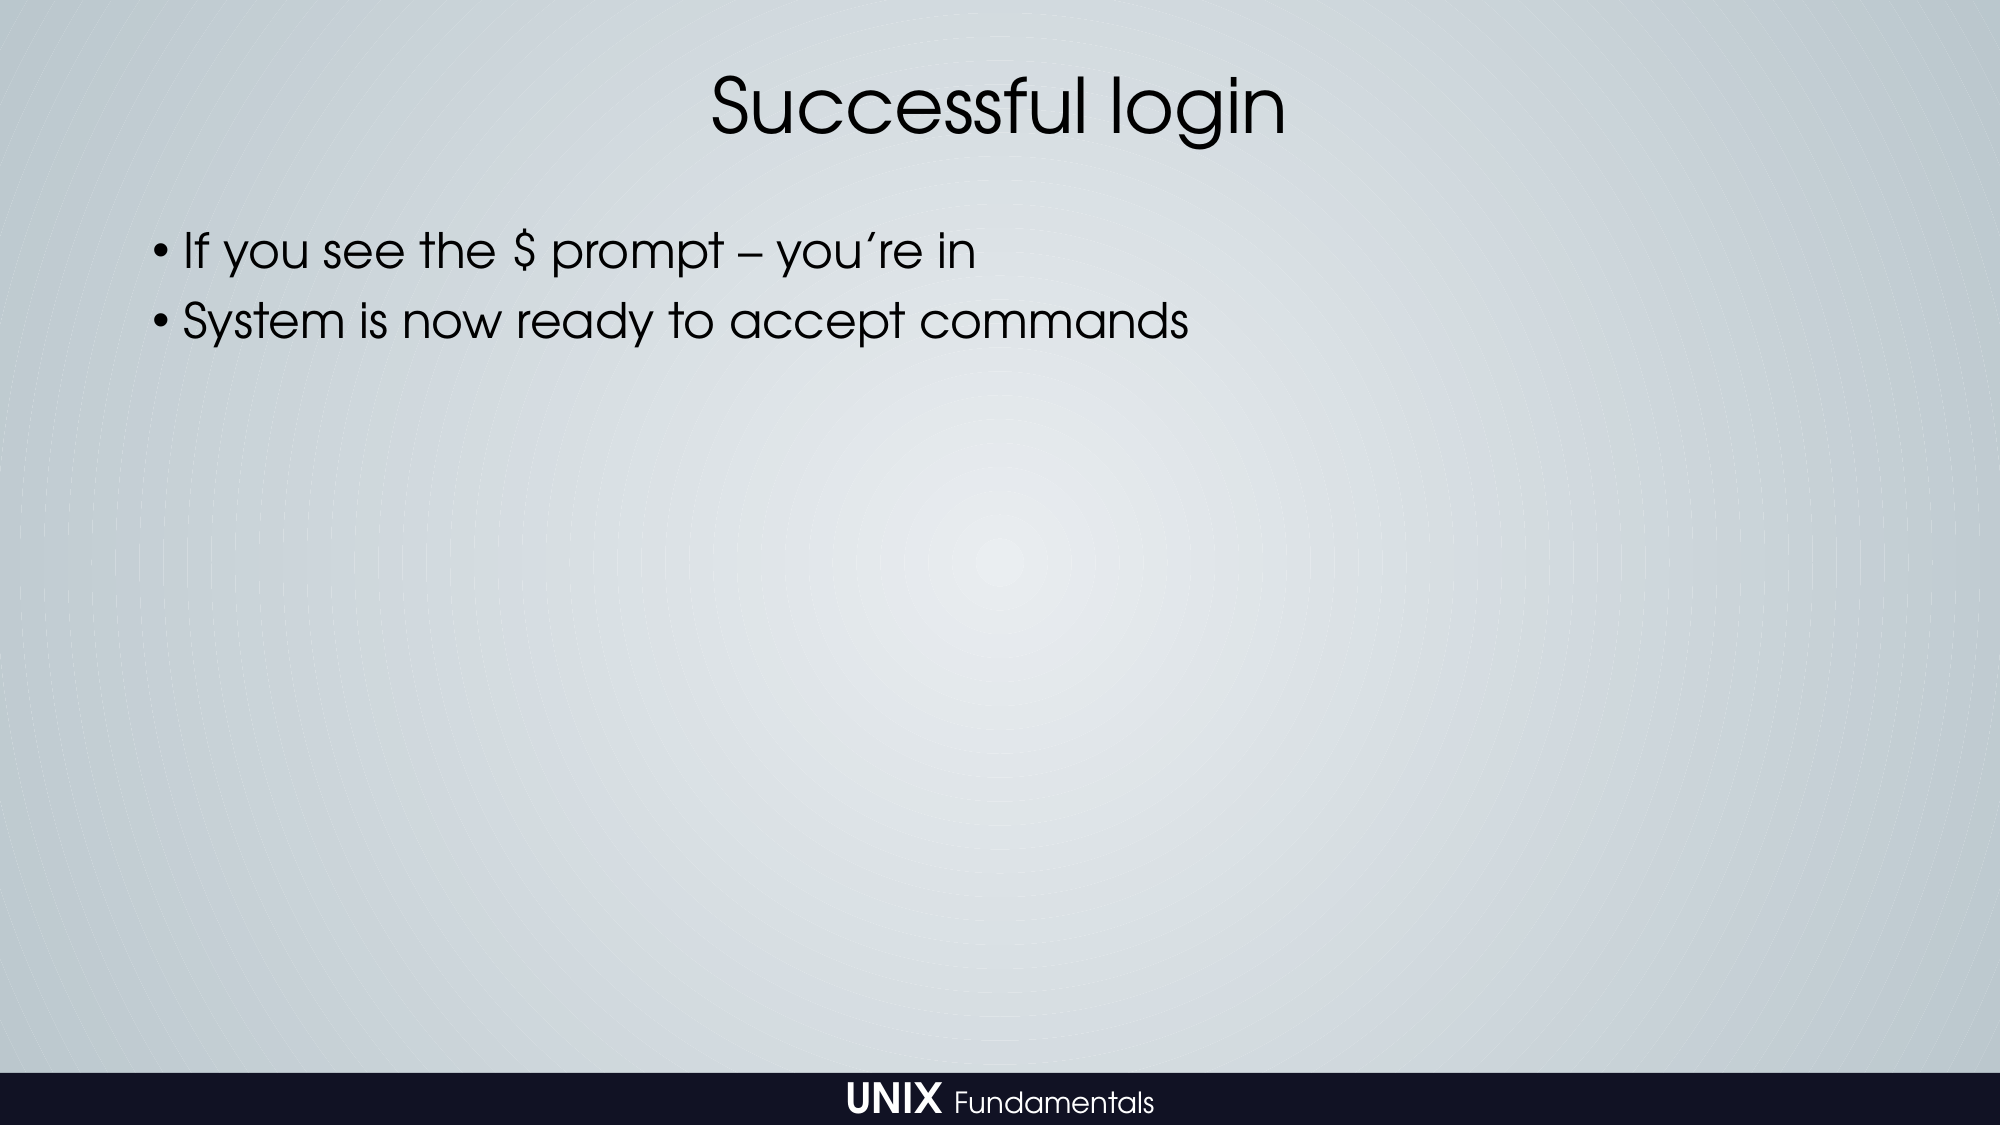

# Successful login
If you see the $ prompt – you’re in
System is now ready to accept commands